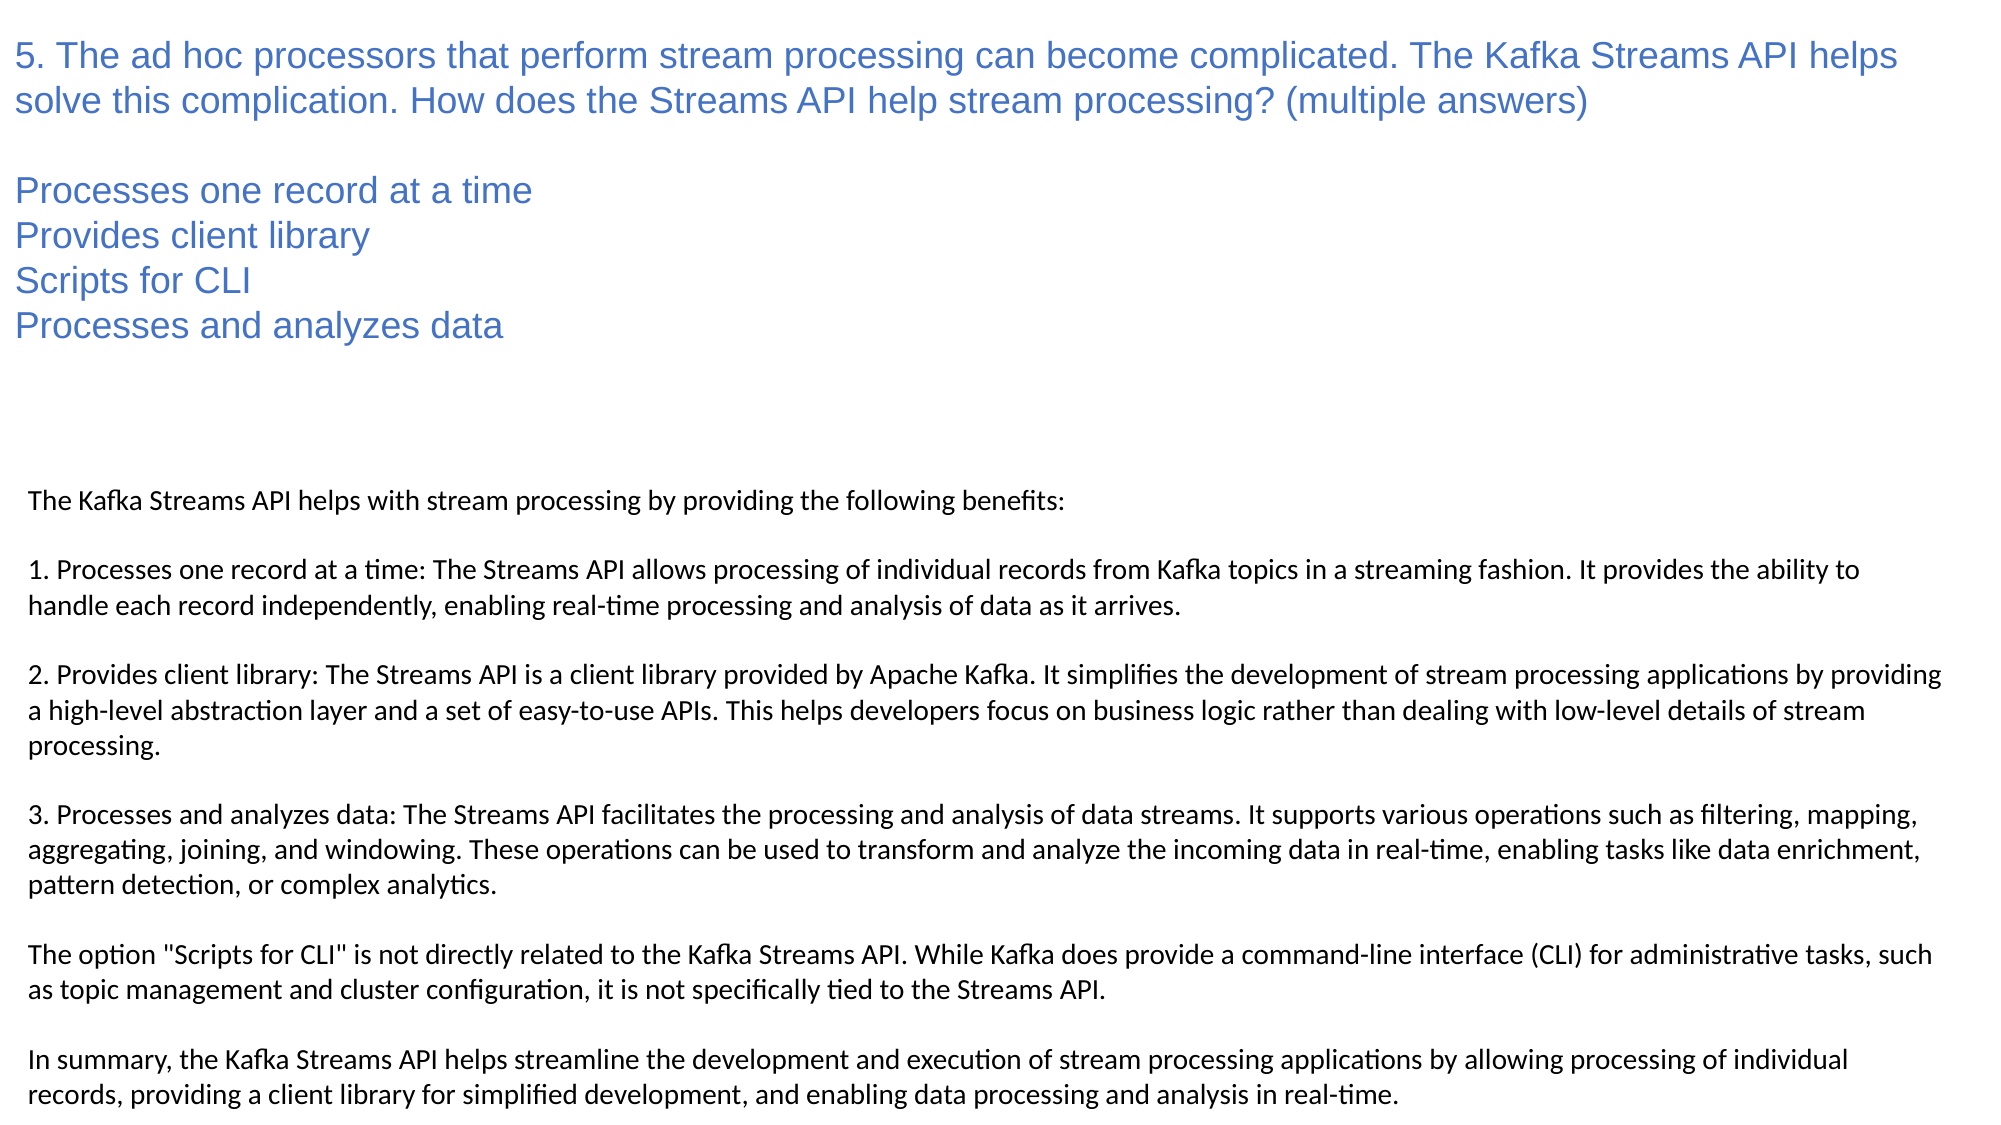

5. The ad hoc processors that perform stream processing can become complicated. The Kafka Streams API helps solve this complication. How does the Streams API help stream processing? (multiple answers)

Processes one record at a time
Provides client library
Scripts for CLI
Processes and analyzes data
The Kafka Streams API helps with stream processing by providing the following benefits:

1. Processes one record at a time: The Streams API allows processing of individual records from Kafka topics in a streaming fashion. It provides the ability to handle each record independently, enabling real-time processing and analysis of data as it arrives.

2. Provides client library: The Streams API is a client library provided by Apache Kafka. It simplifies the development of stream processing applications by providing a high-level abstraction layer and a set of easy-to-use APIs. This helps developers focus on business logic rather than dealing with low-level details of stream processing.

3. Processes and analyzes data: The Streams API facilitates the processing and analysis of data streams. It supports various operations such as filtering, mapping, aggregating, joining, and windowing. These operations can be used to transform and analyze the incoming data in real-time, enabling tasks like data enrichment, pattern detection, or complex analytics.

The option "Scripts for CLI" is not directly related to the Kafka Streams API. While Kafka does provide a command-line interface (CLI) for administrative tasks, such as topic management and cluster configuration, it is not specifically tied to the Streams API.

In summary, the Kafka Streams API helps streamline the development and execution of stream processing applications by allowing processing of individual records, providing a client library for simplified development, and enabling data processing and analysis in real-time.